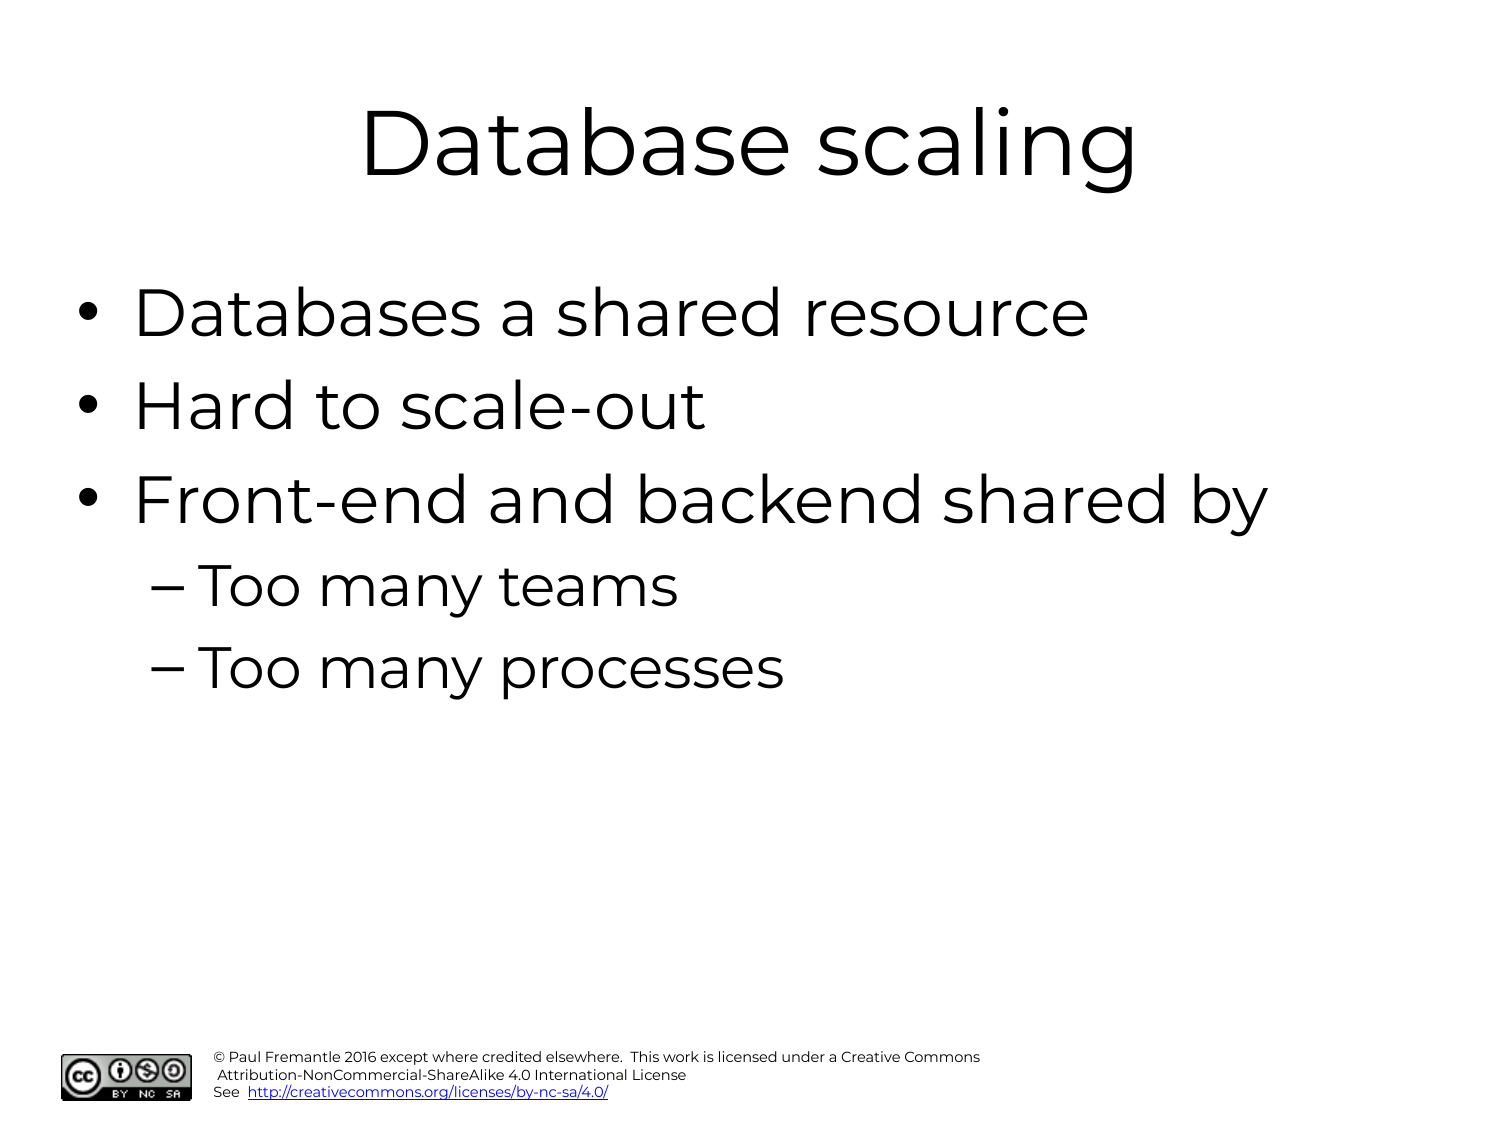

# Database scaling
Databases a shared resource
Hard to scale-out
Front-end and backend shared by
Too many teams
Too many processes